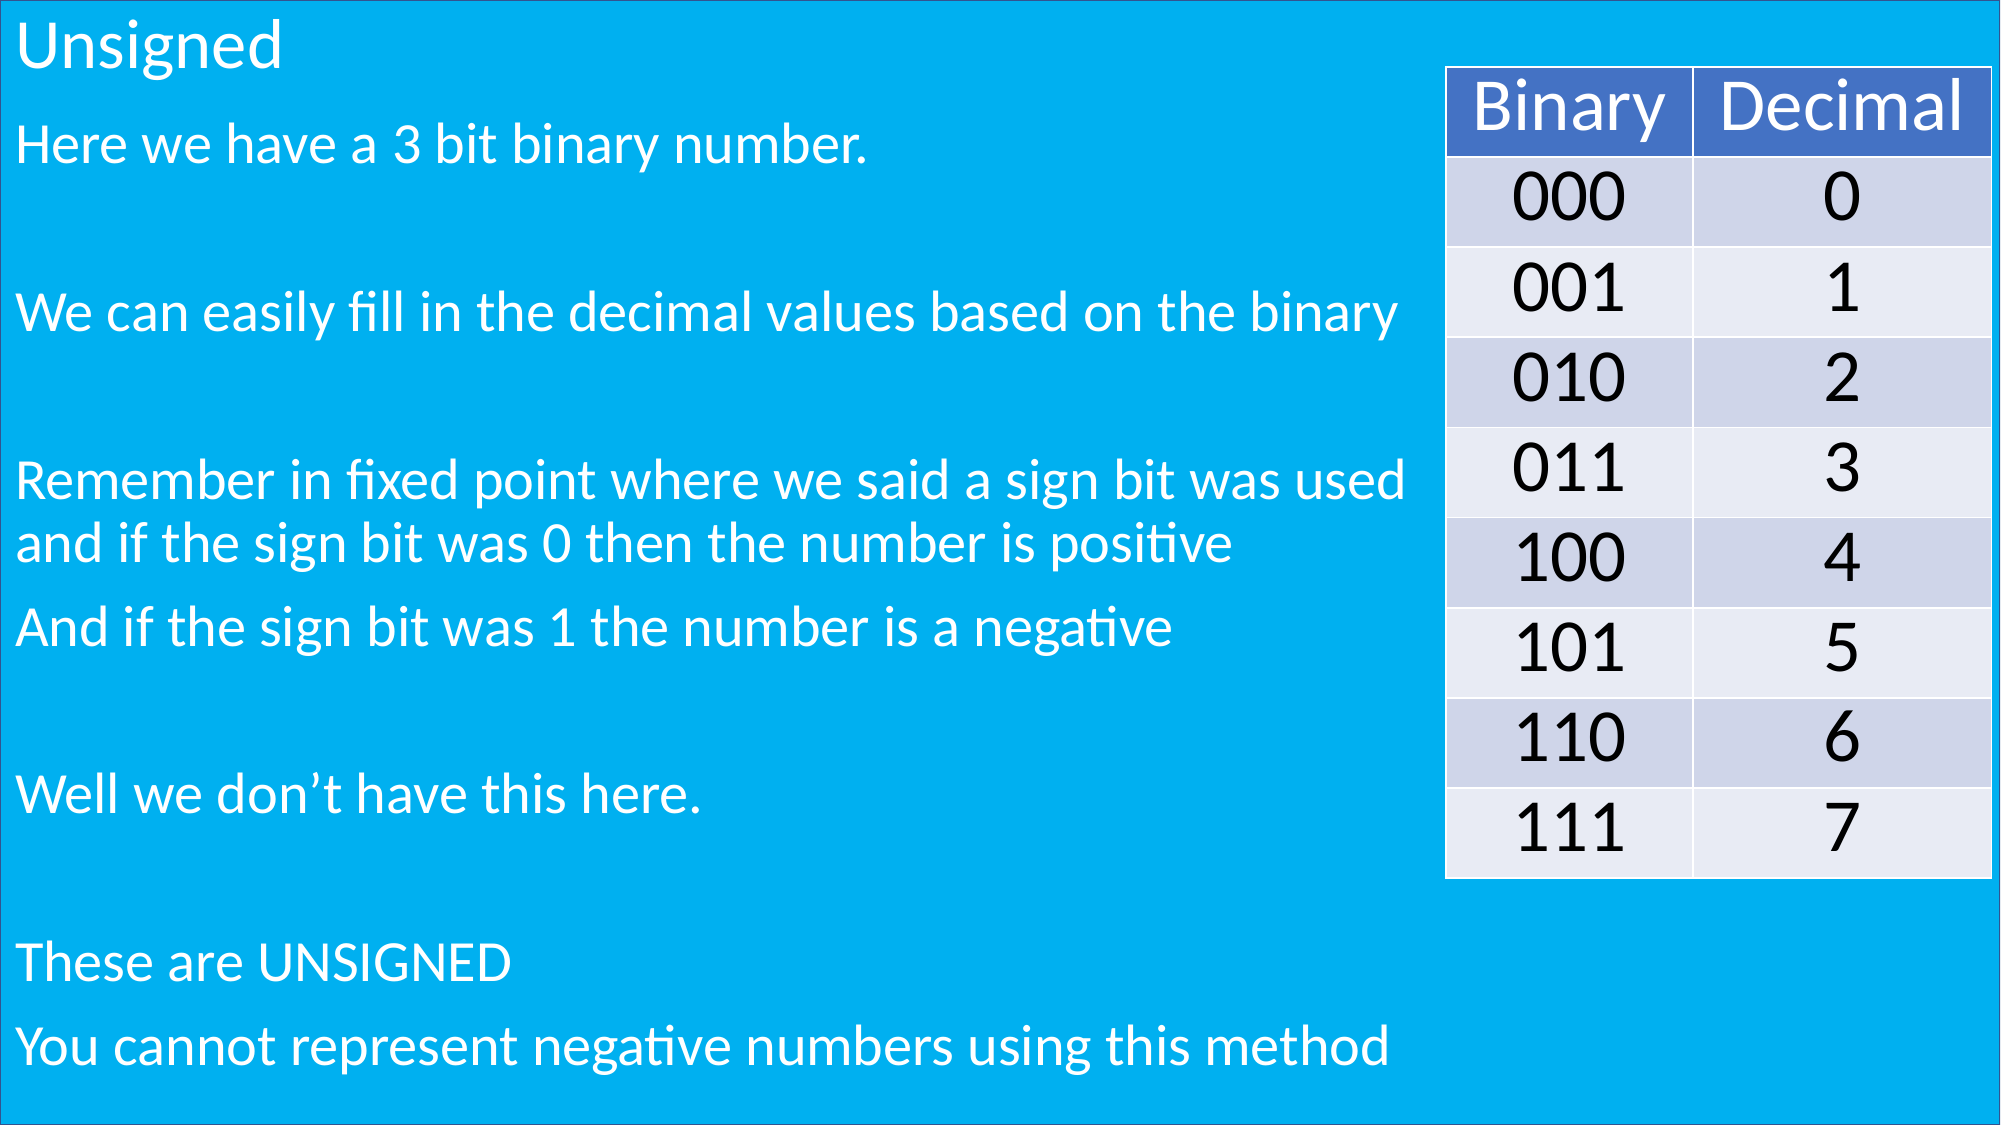

# Unsigned
| Binary | Decimal |
| --- | --- |
| 000 | 0 |
| 001 | 1 |
| 010 | 2 |
| 011 | 3 |
| 100 | 4 |
| 101 | 5 |
| 110 | 6 |
| 111 | 7 |
Here we have a 3 bit binary number.

We can easily fill in the decimal values based on the binary

Remember in fixed point where we said a sign bit was used
and if the sign bit was 0 then the number is positive
And if the sign bit was 1 the number is a negative

Well we don’t have this here.

These are UNSIGNED
You cannot represent negative numbers using this method